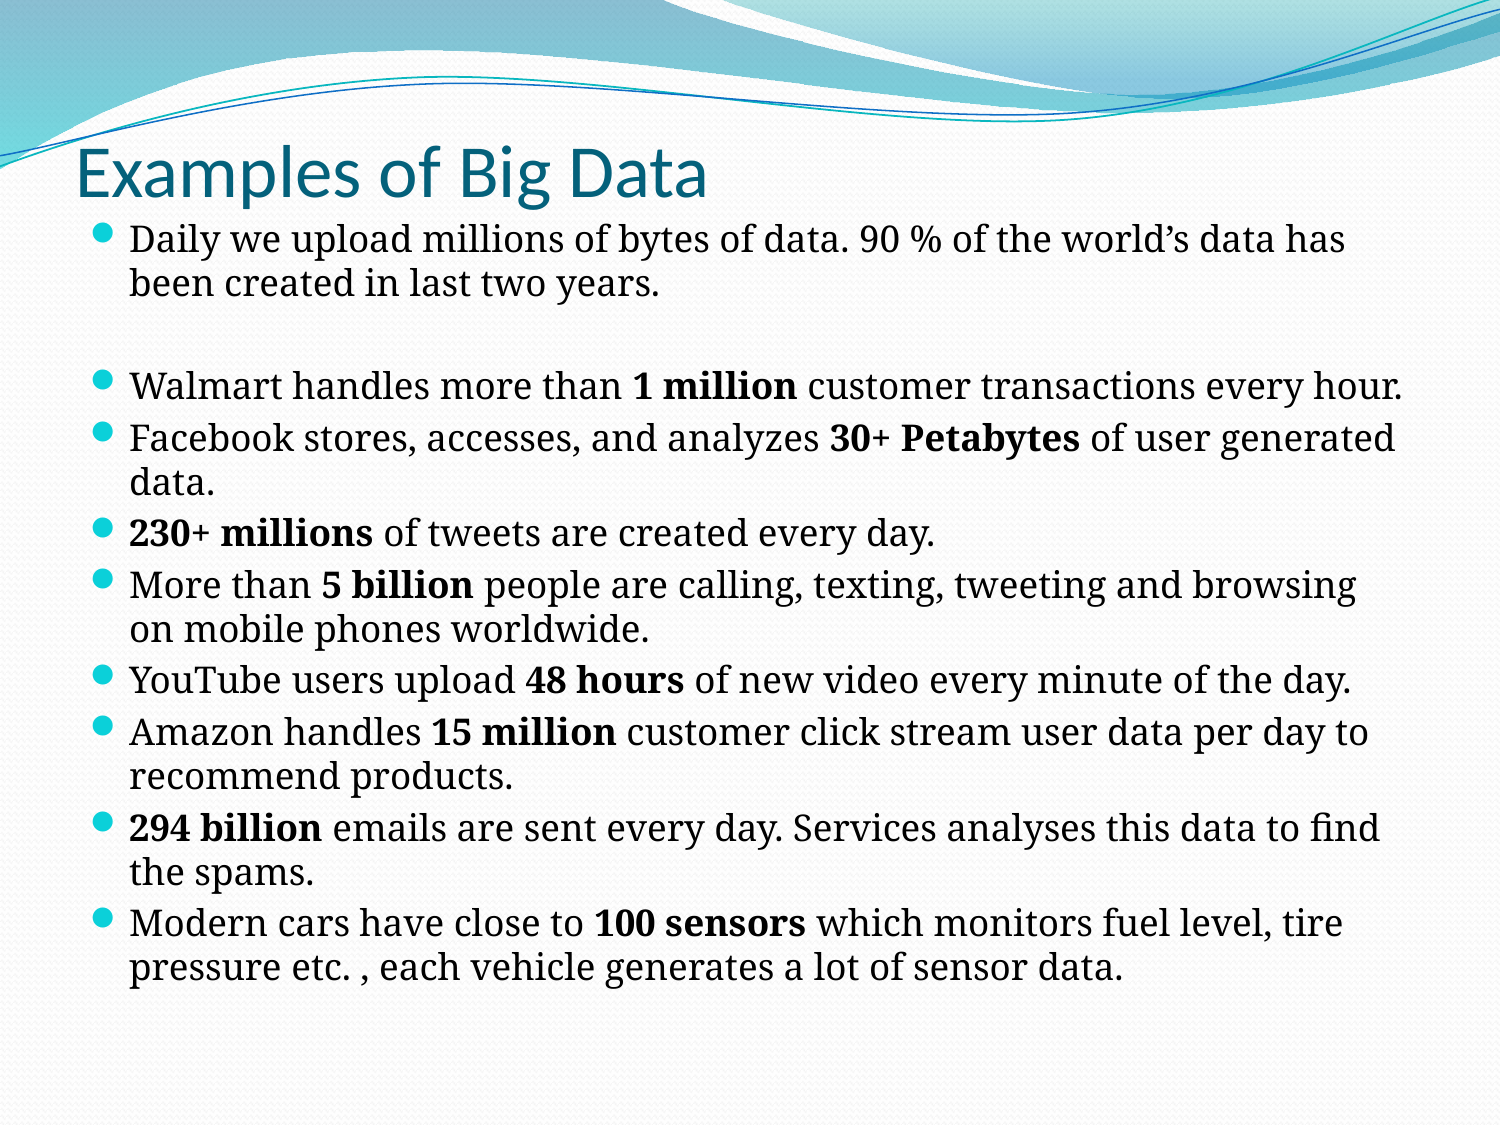

# Examples of Big Data
Daily we upload millions of bytes of data. 90 % of the world’s data has been created in last two years.

Walmart handles more than 1 million customer transactions every hour.
Facebook stores, accesses, and analyzes 30+ Petabytes of user generated data.
230+ millions of tweets are created every day.
More than 5 billion people are calling, texting, tweeting and browsing on mobile phones worldwide.
YouTube users upload 48 hours of new video every minute of the day.
Amazon handles 15 million customer click stream user data per day to recommend products.
294 billion emails are sent every day. Services analyses this data to find the spams.
Modern cars have close to 100 sensors which monitors fuel level, tire pressure etc. , each vehicle generates a lot of sensor data.